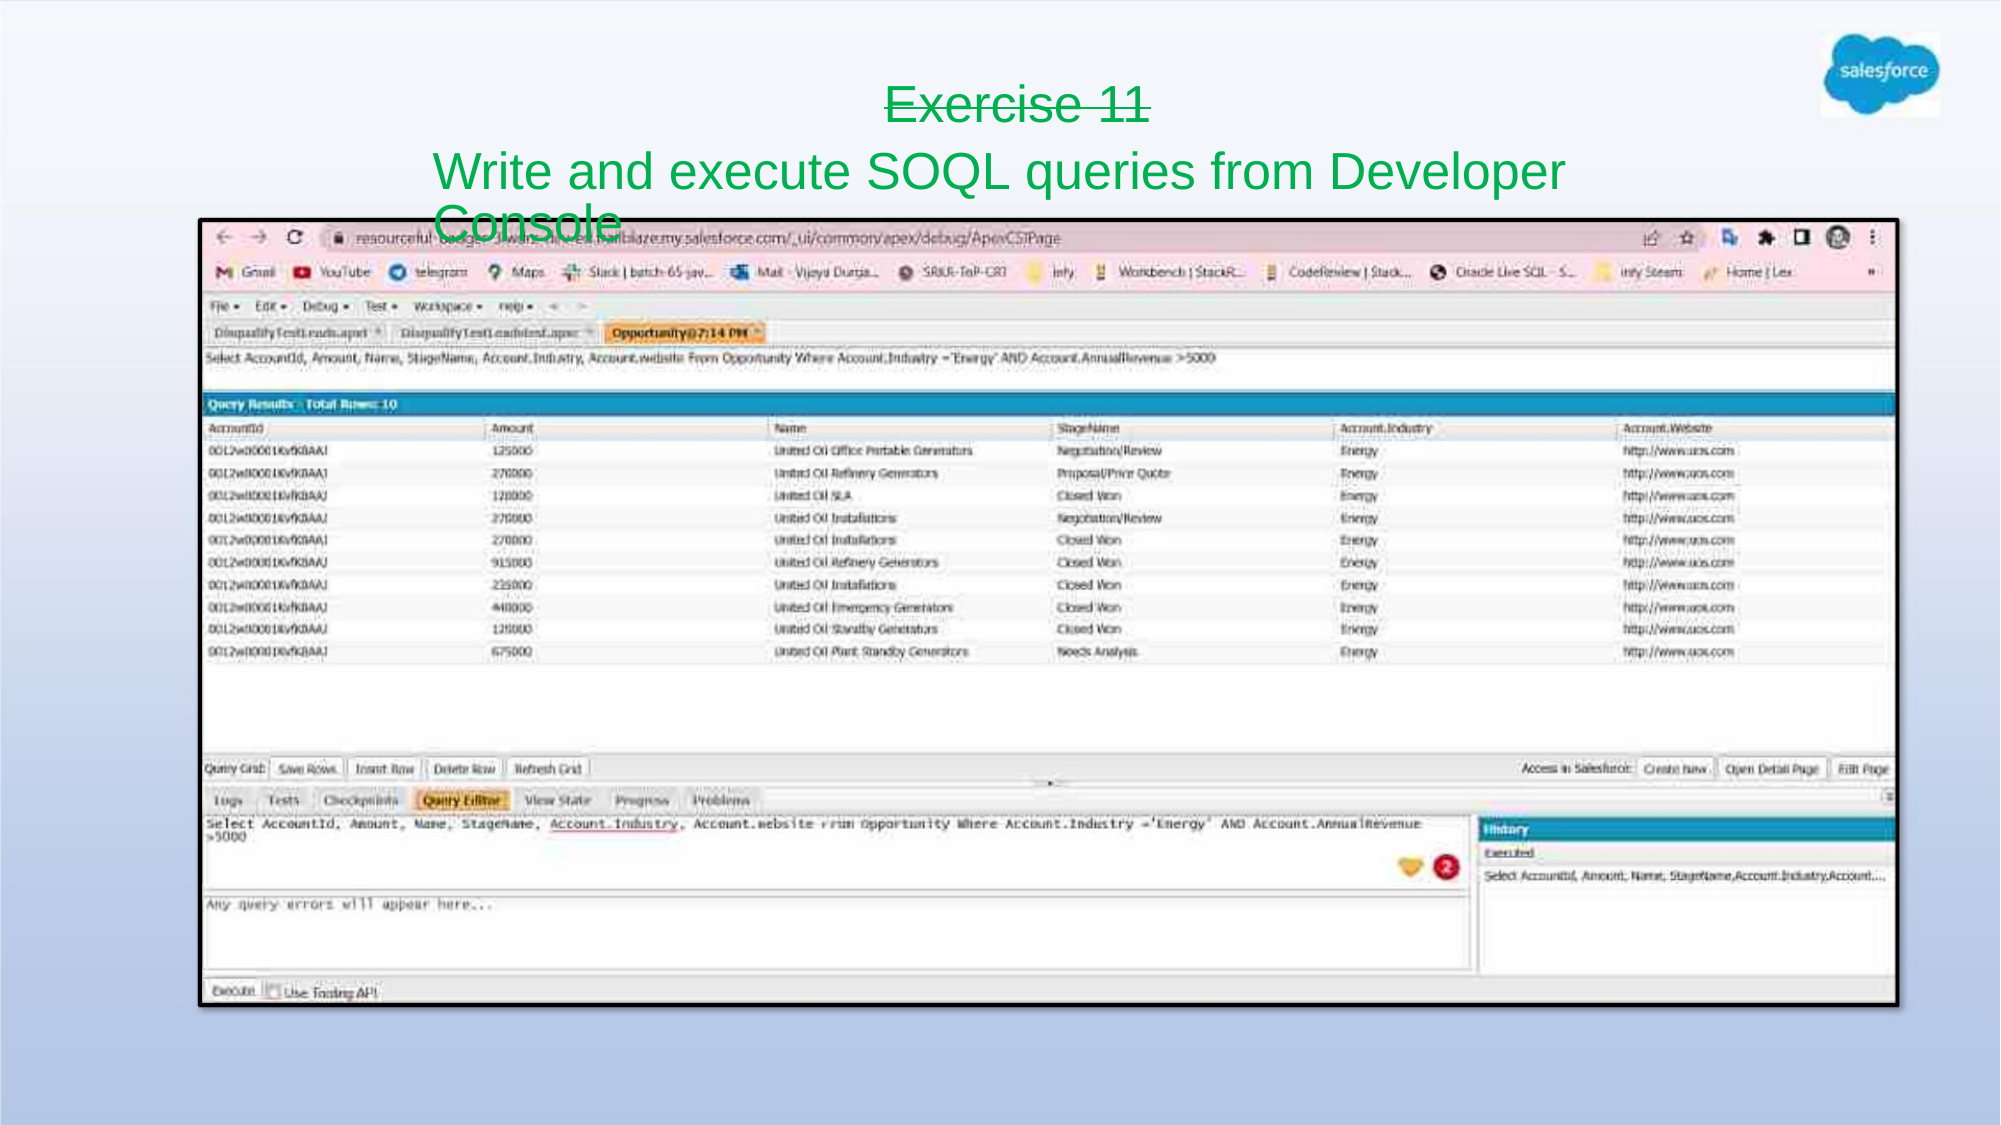

Exercise 11
Write and execute SOQL queries from Developer Console